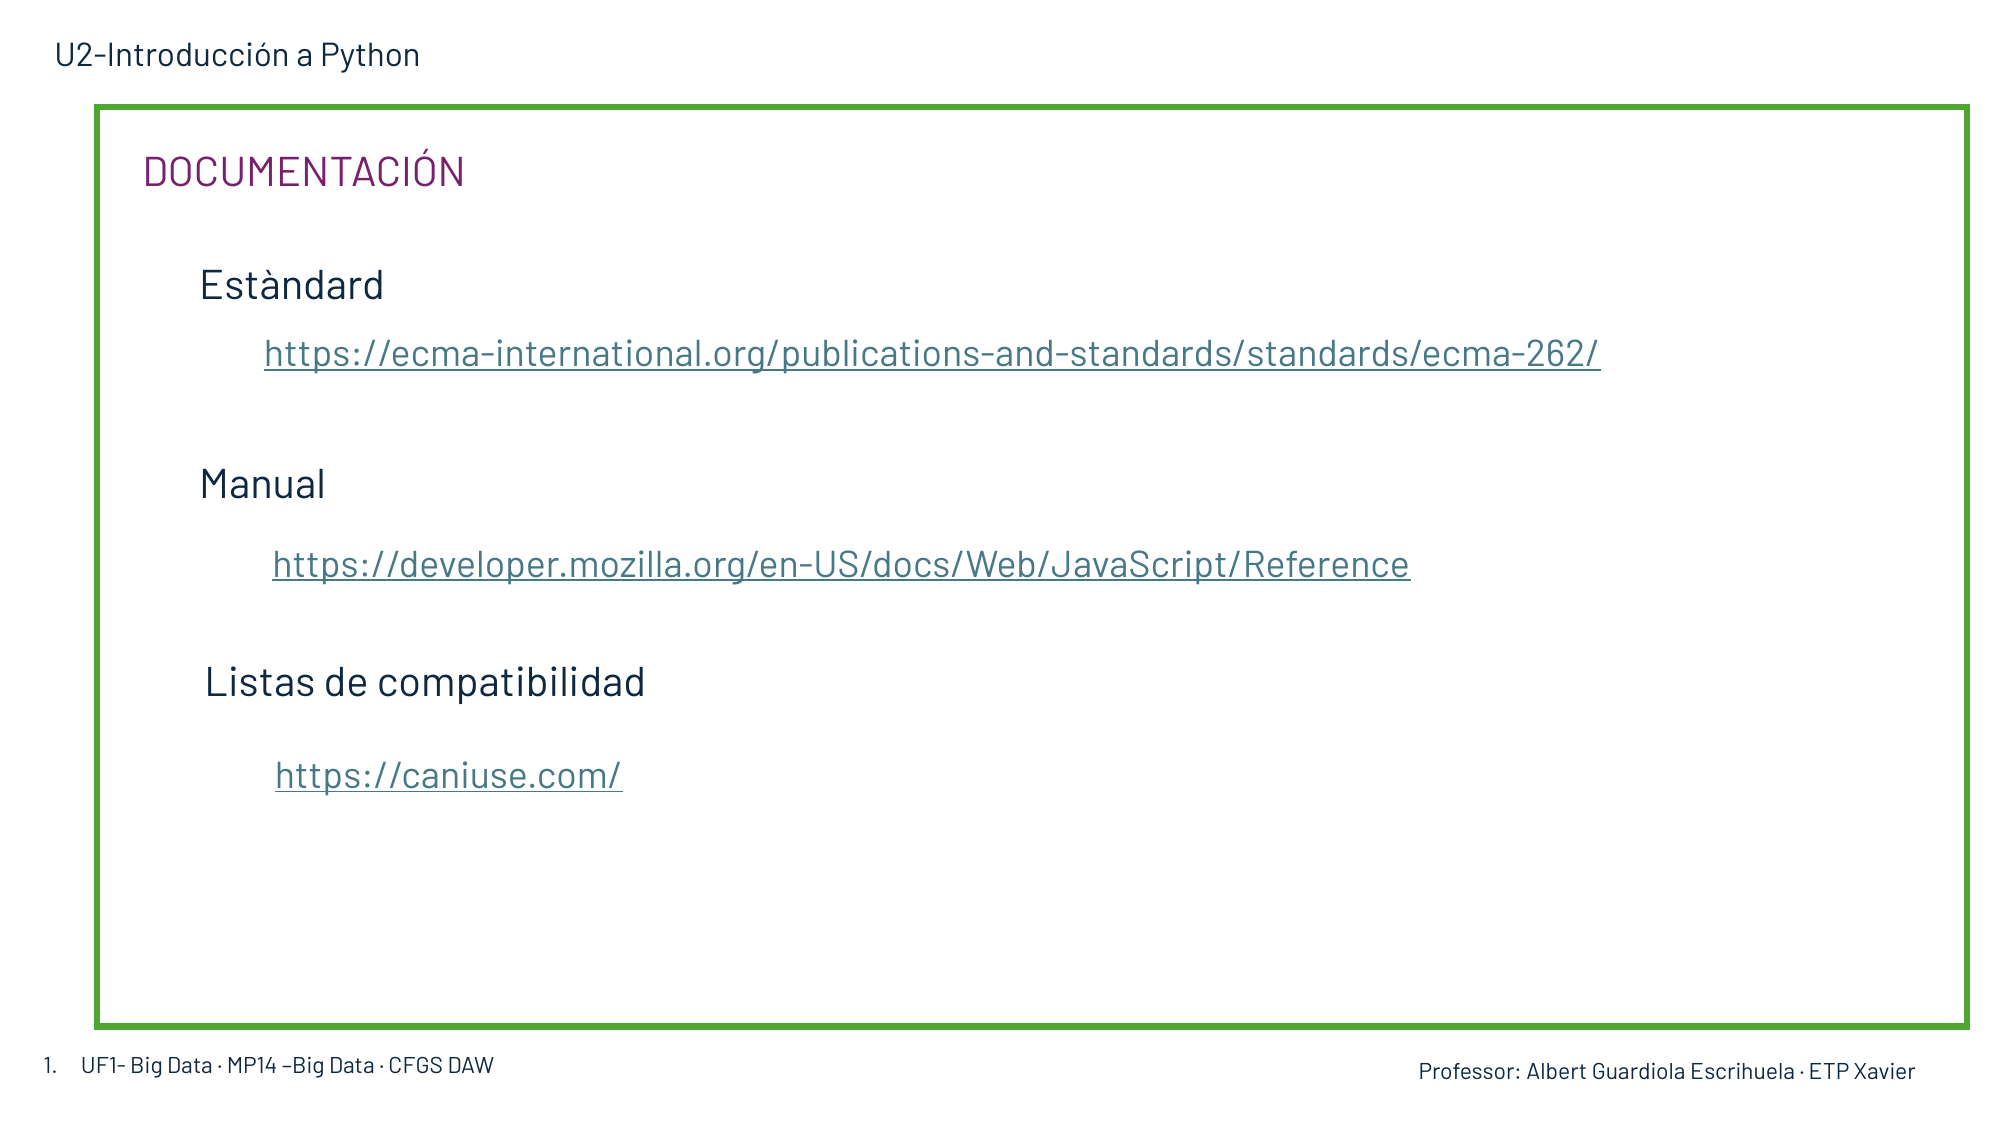

# U2-Introducción a Python

DOCUMENTACIÓN
Estàndard

https://ecma-international.org/publications-and-standards/standards/ecma-262/
Manual

https://developer.mozilla.org/en-US/docs/Web/JavaScript/Reference
Listas de compatibilidad

https://caniuse.com/
Professor: Albert Guardiola Escrihuela · ETP Xavier
UF1- Big Data · MP14 –Big Data · CFGS DAW